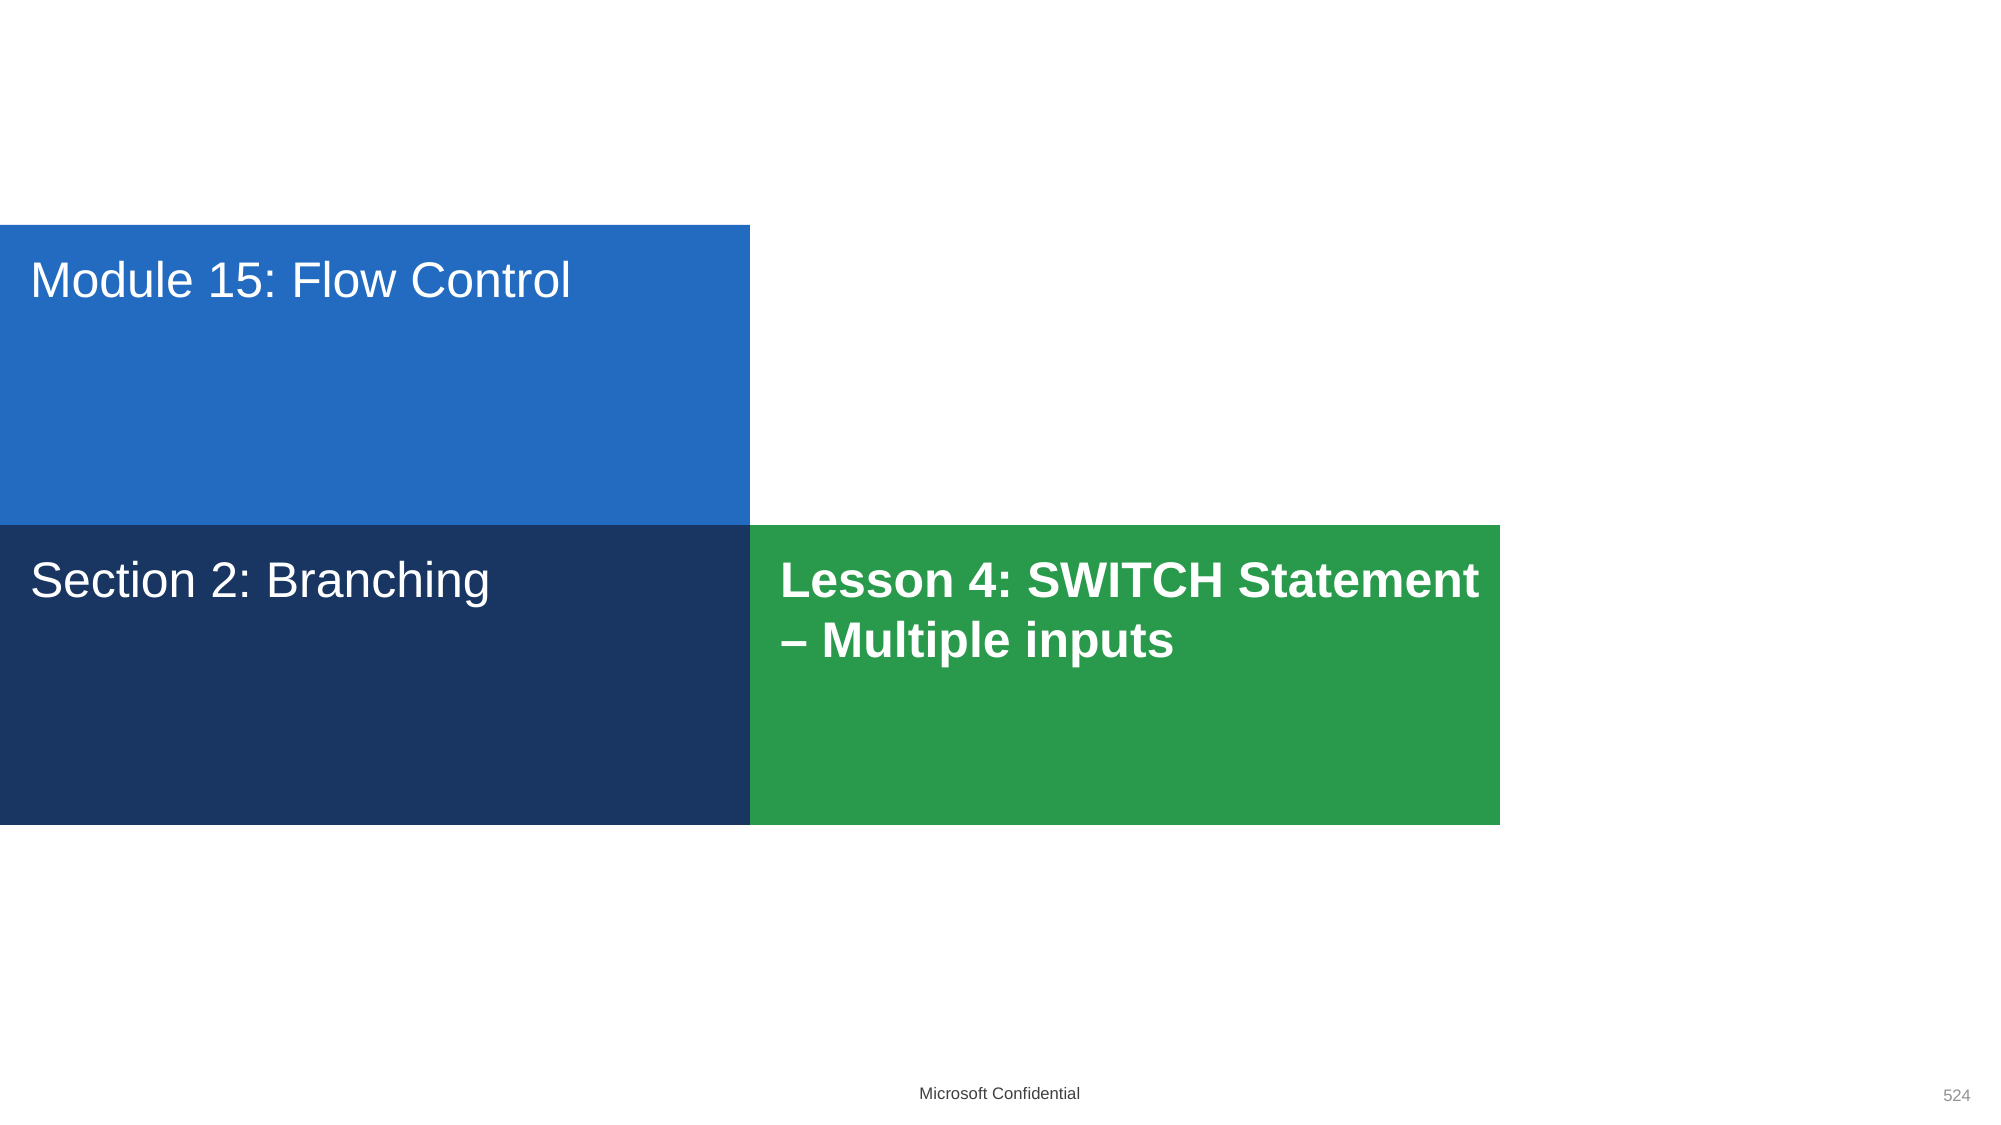

# Module 15: Flow Control
Section 2: Branching
Lesson 4: SWITCH Statement
– Multiple inputs
524